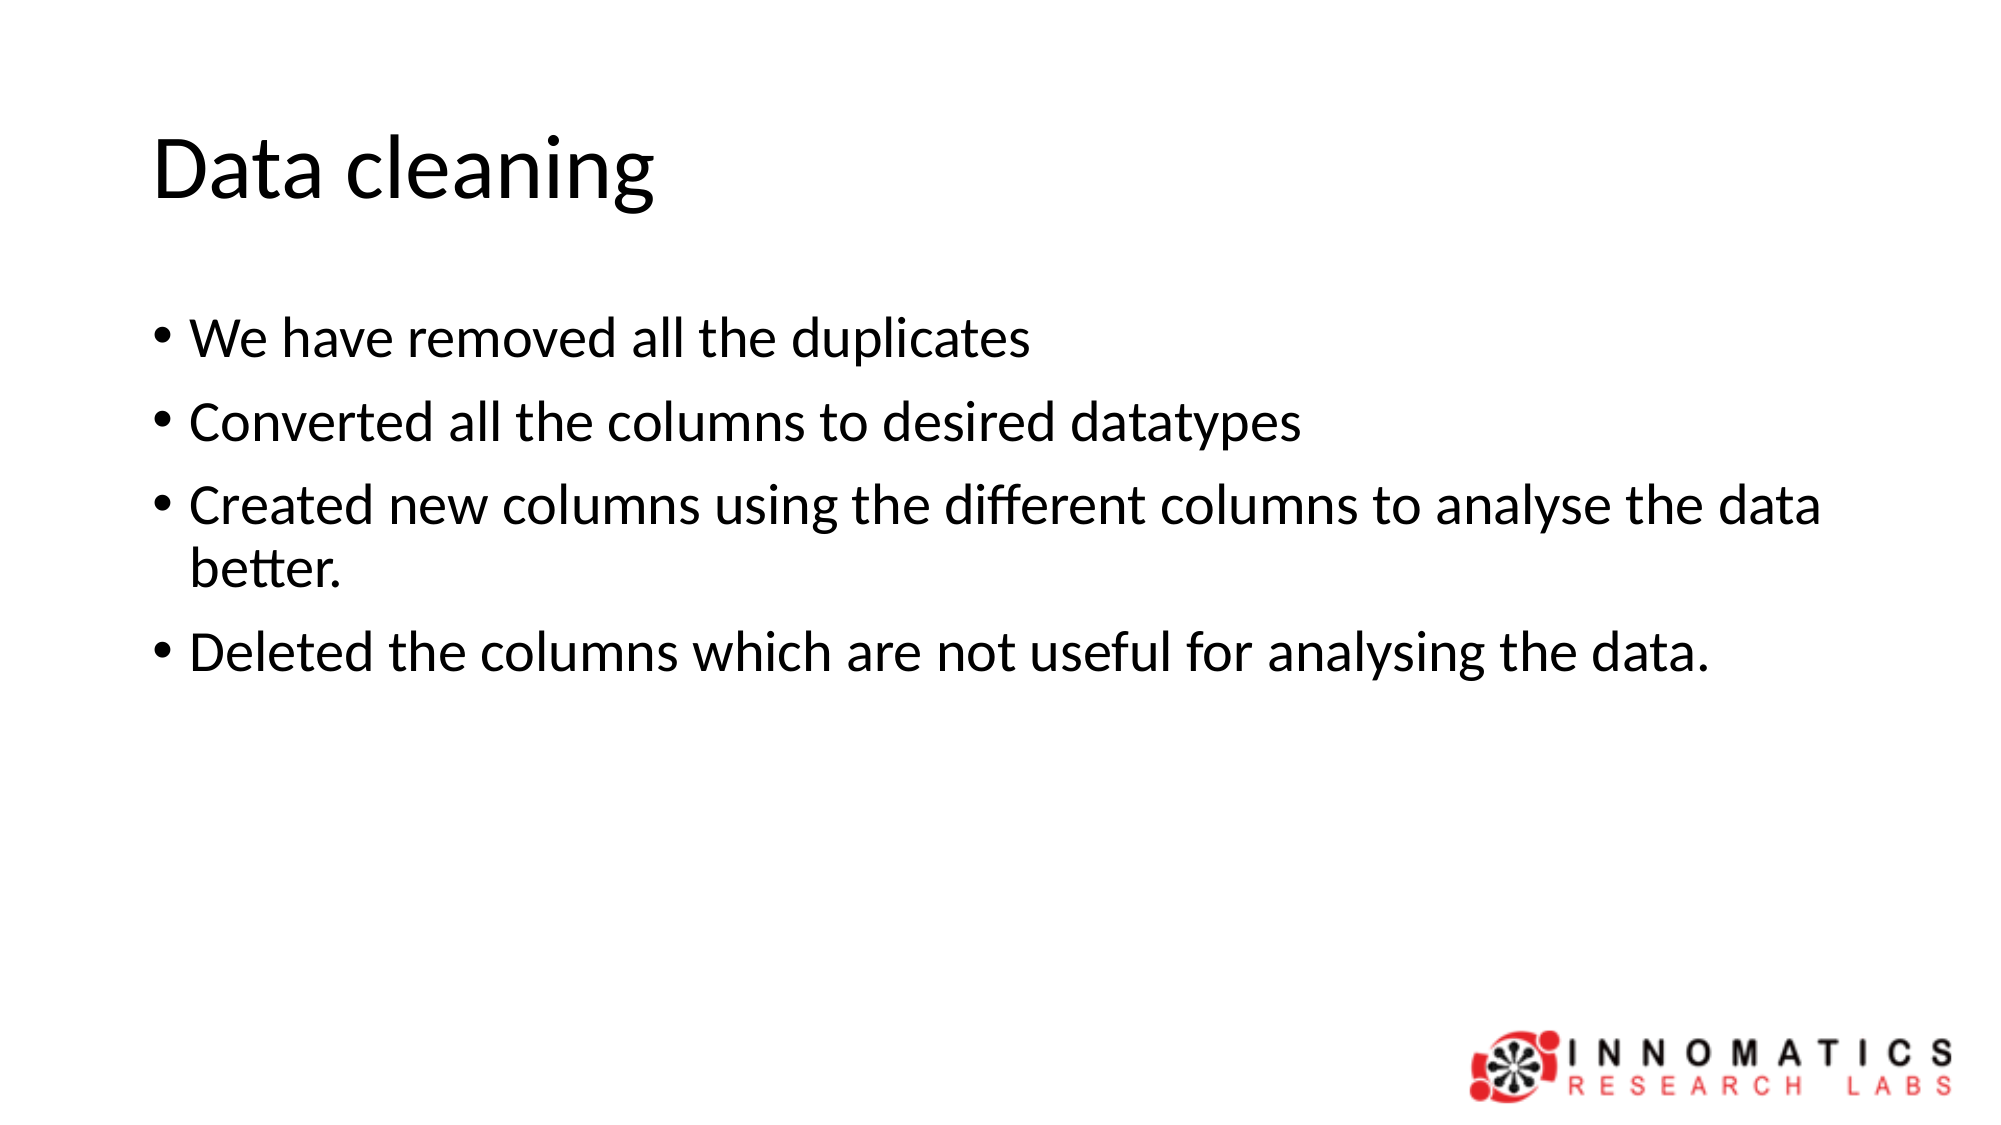

# Data cleaning
We have removed all the duplicates
Converted all the columns to desired datatypes
Created new columns using the different columns to analyse the data better.
Deleted the columns which are not useful for analysing the data.